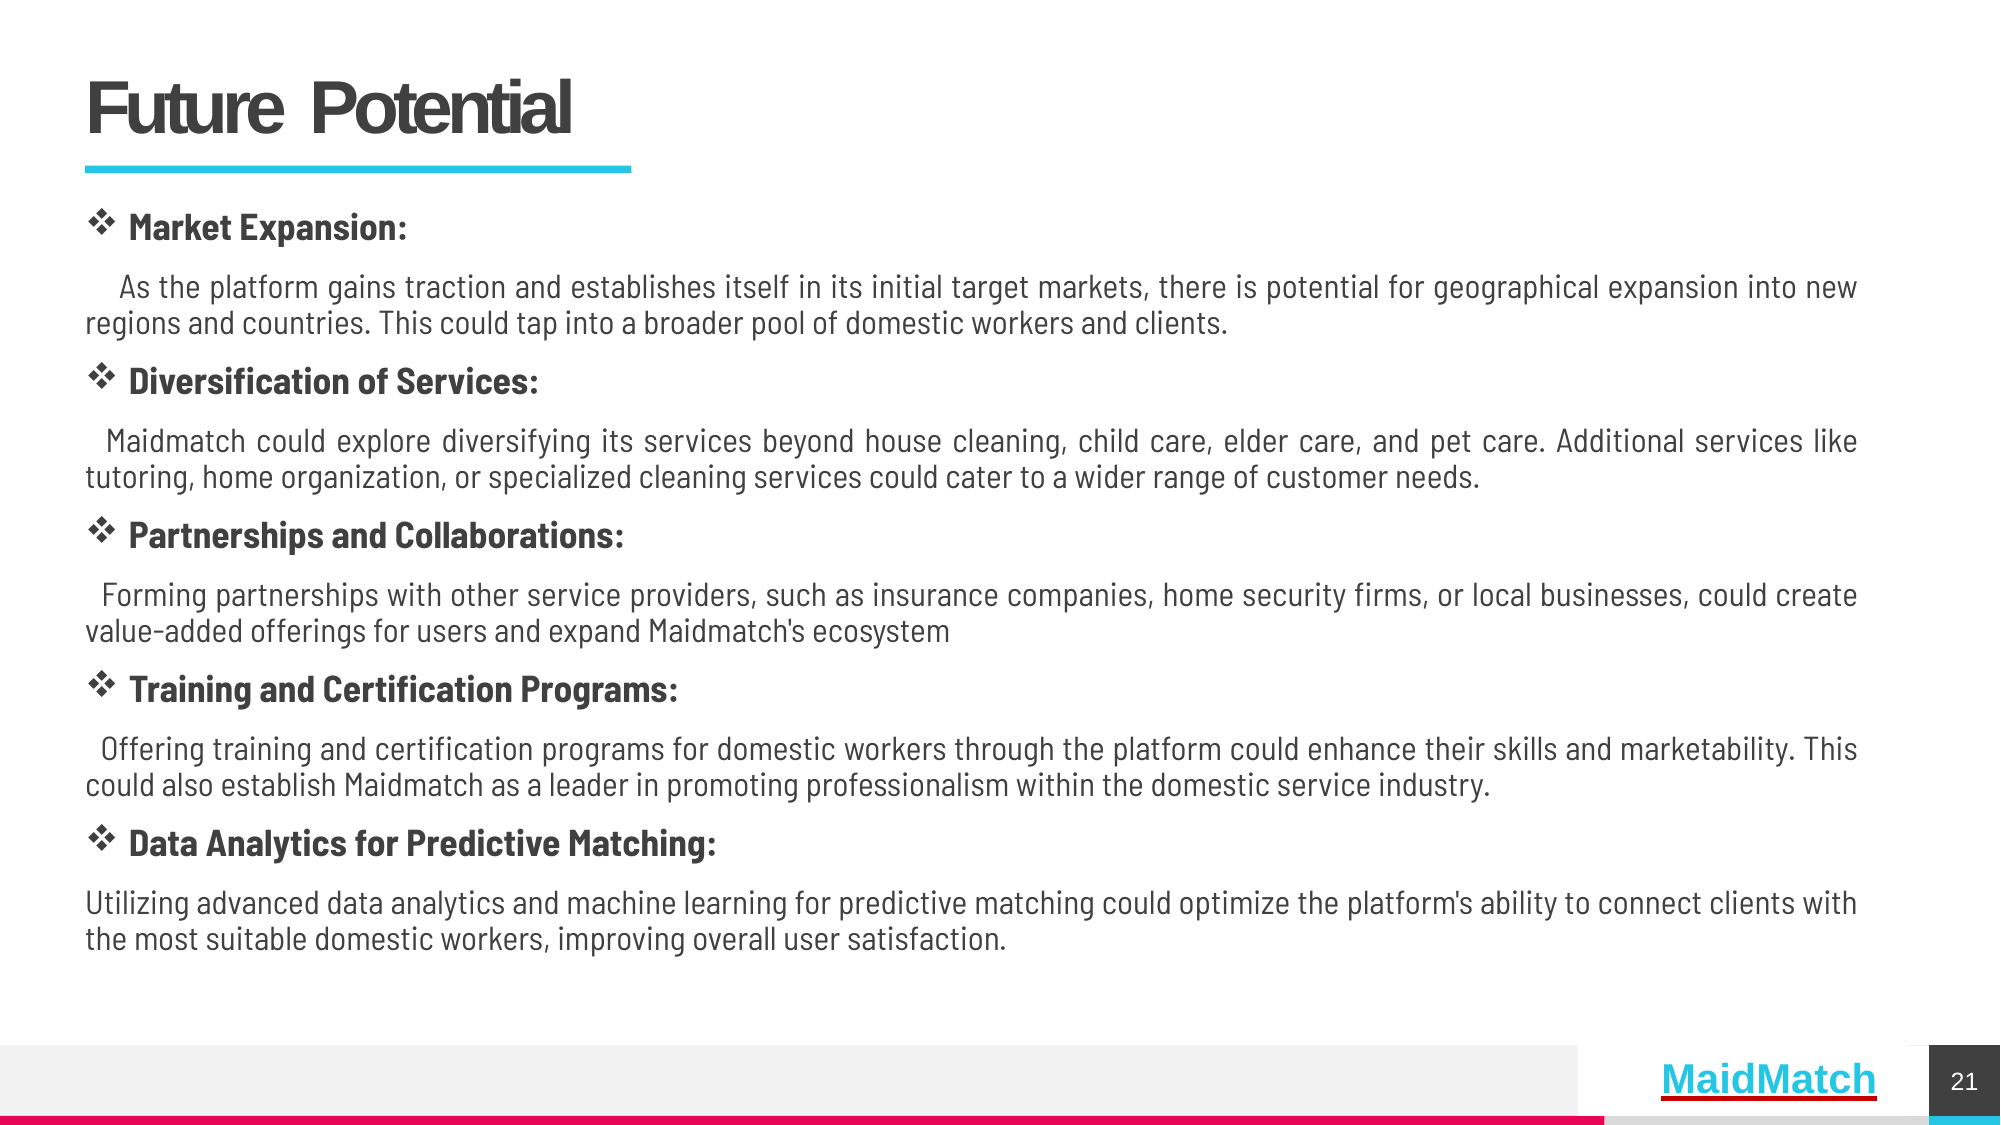

# Future  Potential

Market Expansion:
    As the platform gains traction and establishes itself in its initial target markets, there is potential for geographical expansion into new regions and countries. This could tap into a broader pool of domestic workers and clients.
Diversification of Services:
  Maidmatch could explore diversifying its services beyond house cleaning, child care, elder care, and pet care. Additional services like tutoring, home organization, or specialized cleaning services could cater to a wider range of customer needs.
Partnerships and Collaborations:
  Forming partnerships with other service providers, such as insurance companies, home security firms, or local businesses, could create value-added offerings for users and expand Maidmatch's ecosystem
Training and Certification Programs:
  Offering training and certification programs for domestic workers through the platform could enhance their skills and marketability. This could also establish Maidmatch as a leader in promoting professionalism within the domestic service industry.
Data Analytics for Predictive Matching:
Utilizing advanced data analytics and machine learning for predictive matching could optimize the platform's ability to connect clients with the most suitable domestic workers, improving overall user satisfaction.

MaidMatch
21